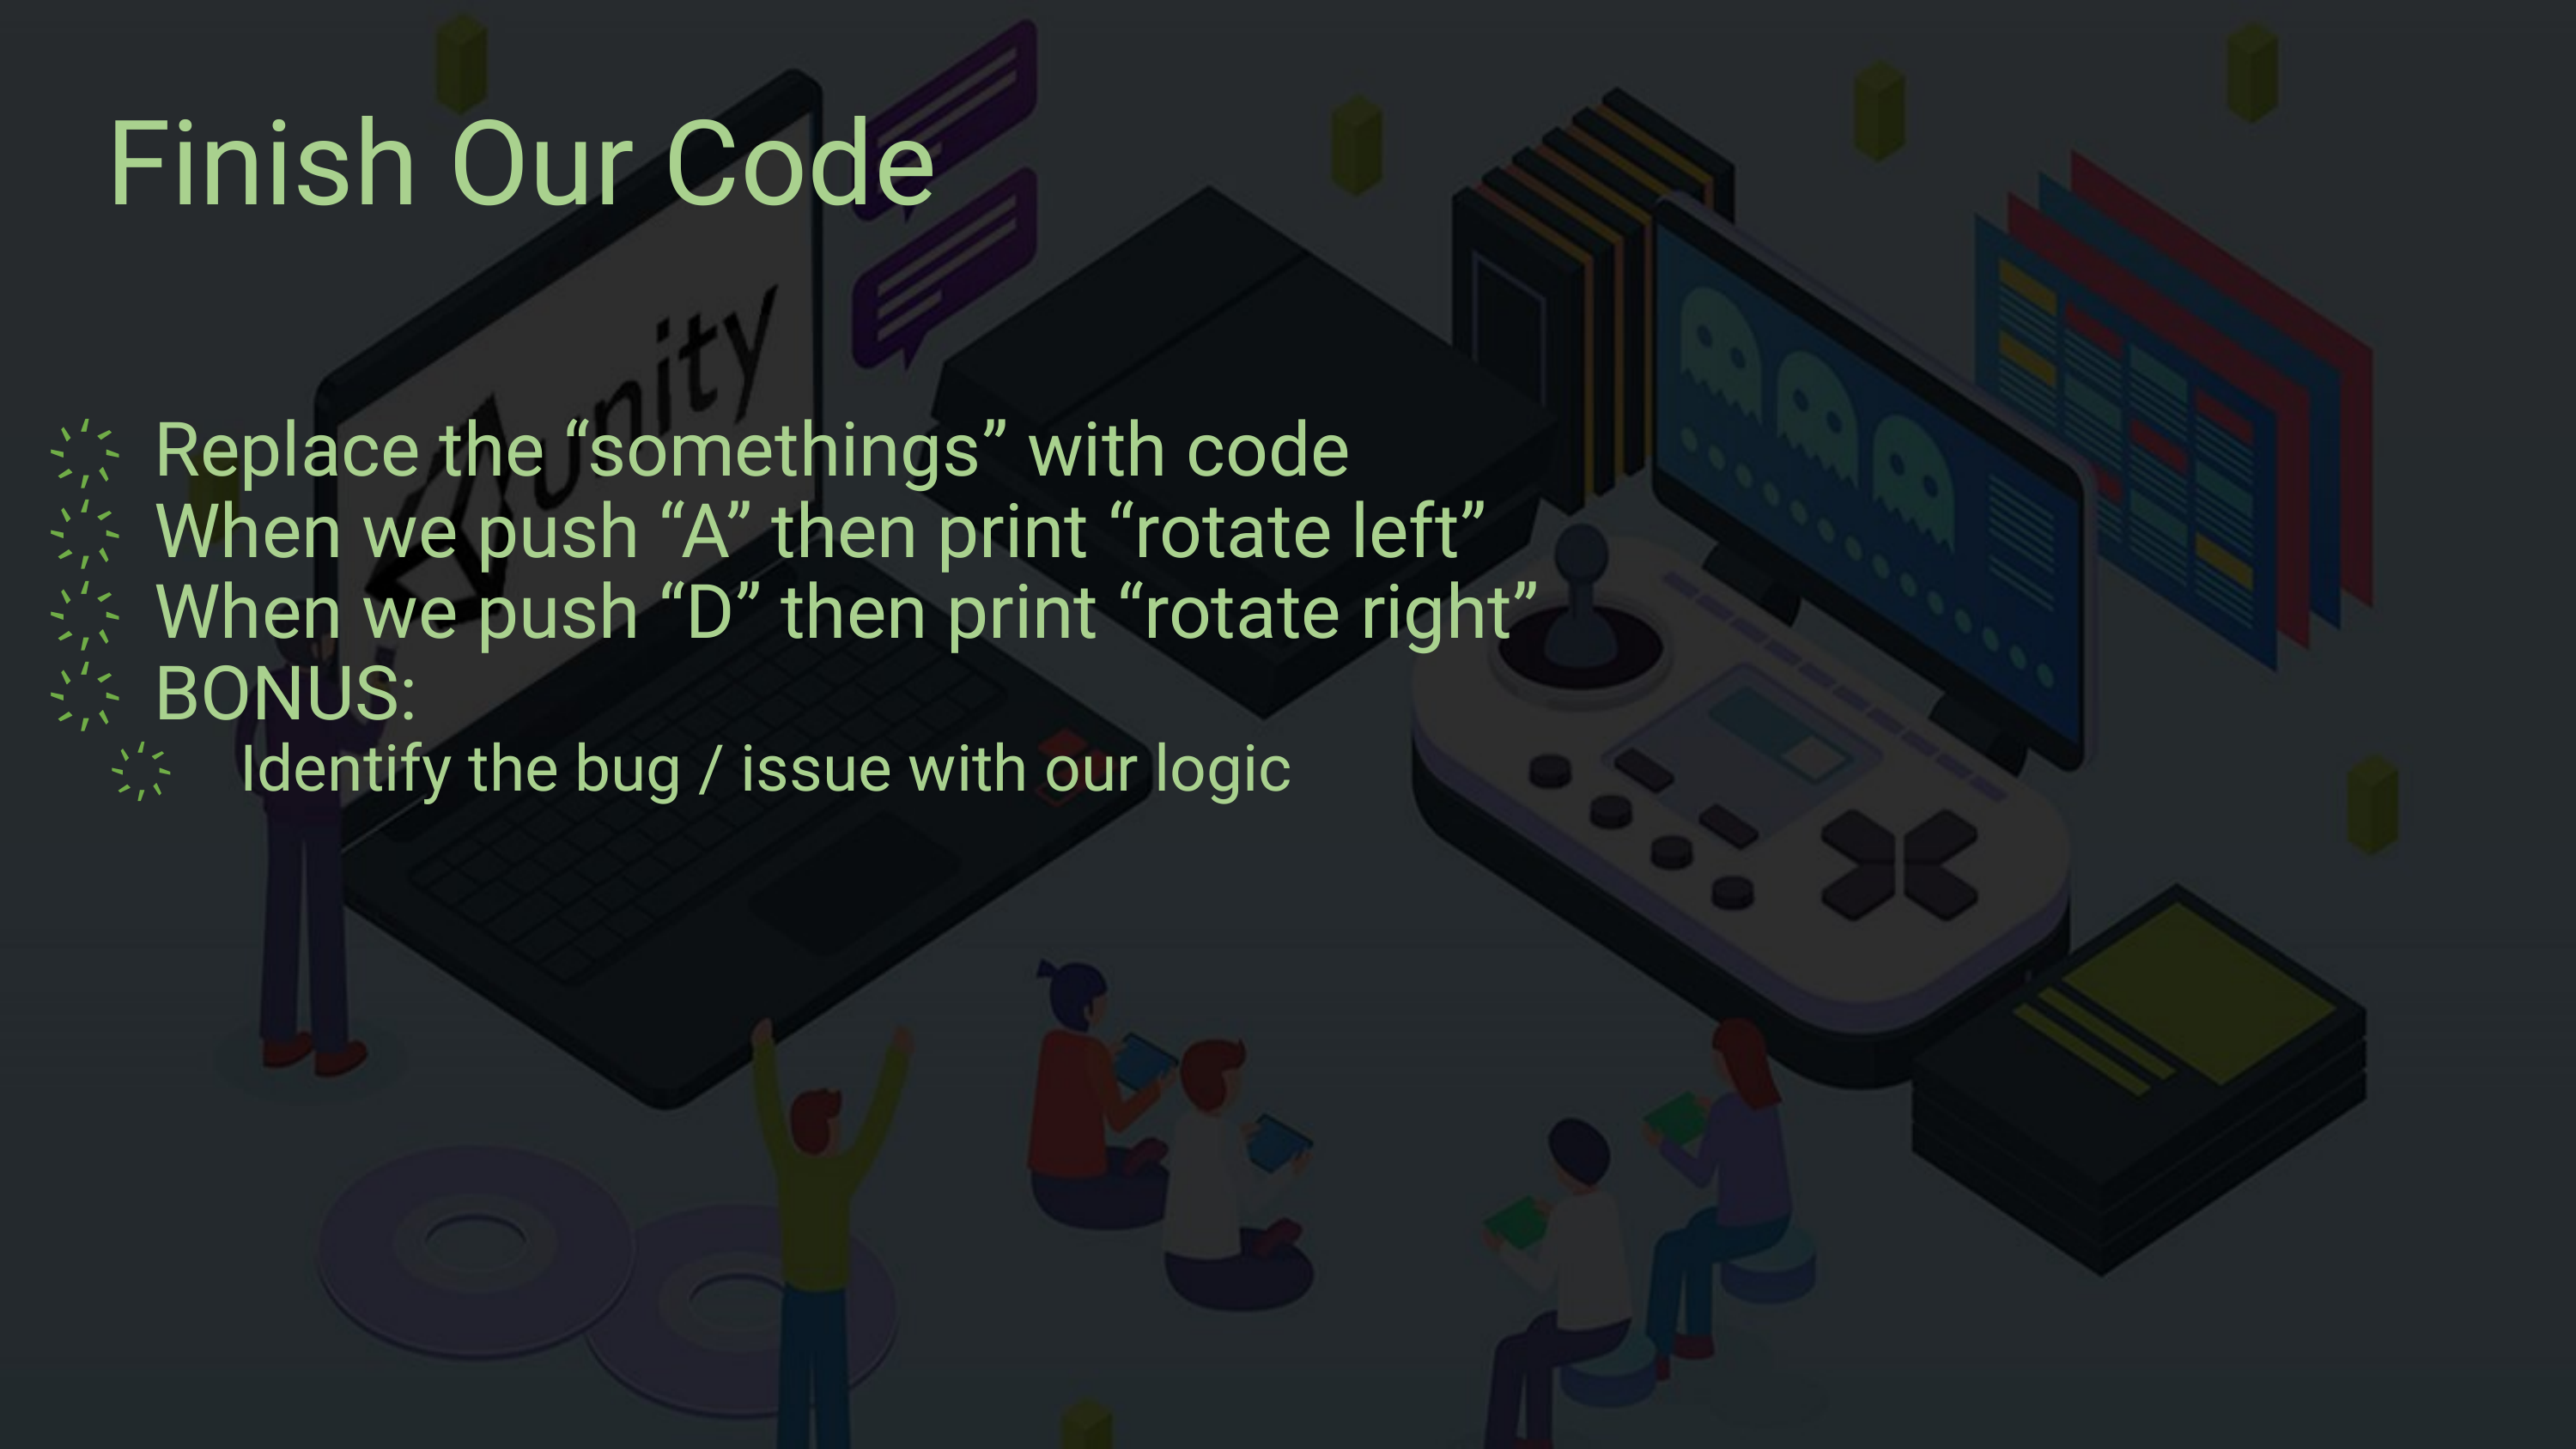

# Finish Our Code
Replace the “somethings” with code
When we push “A” then print “rotate left”
When we push “D” then print “rotate right”
BONUS:
Identify the bug / issue with our logic